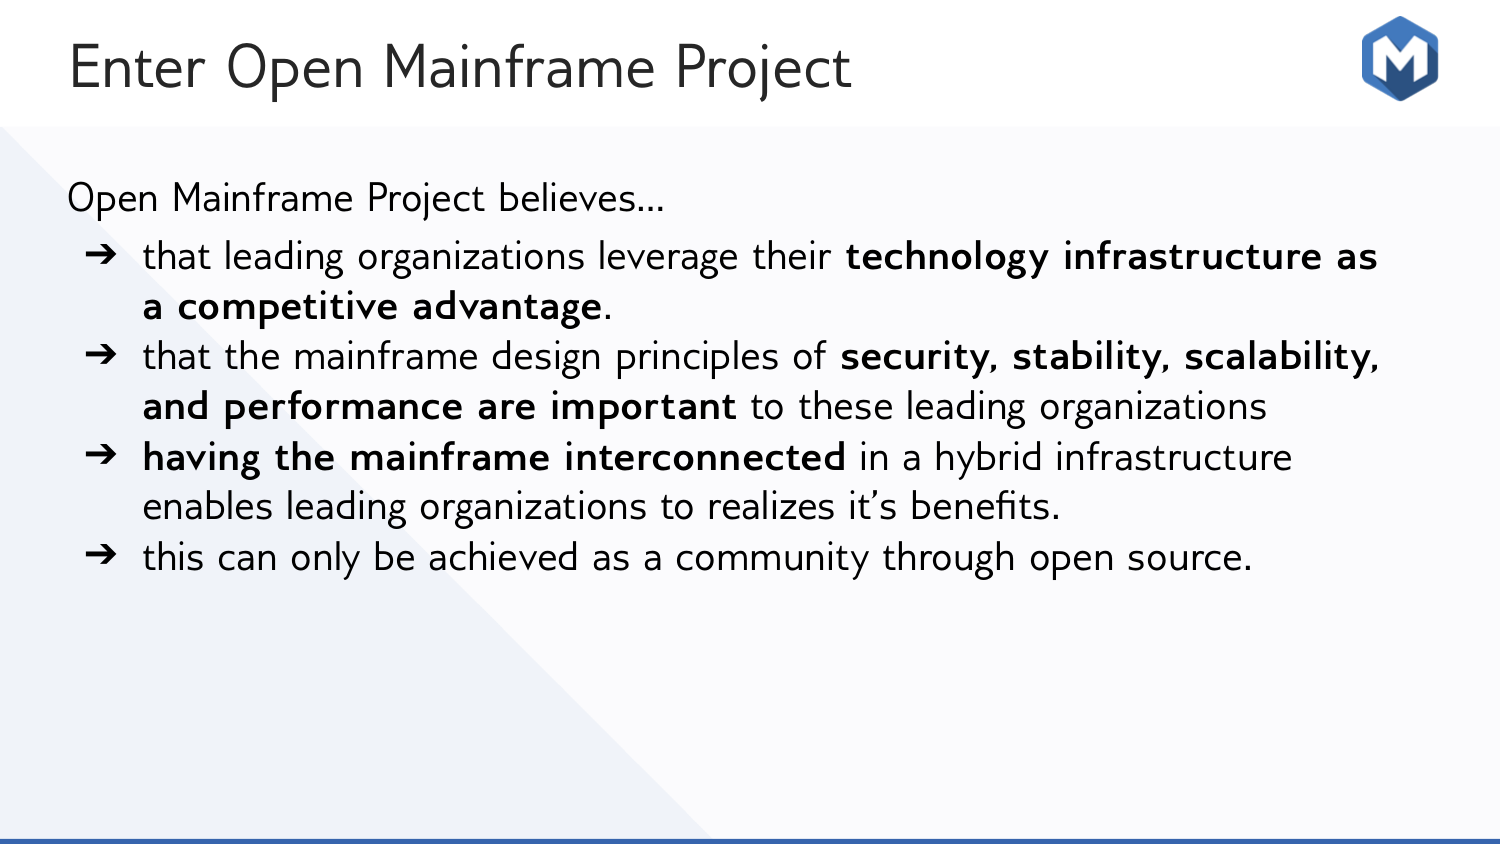

# Enter Open Mainframe Project
Open Mainframe Project believes…
that leading organizations leverage their technology infrastructure as a competitive advantage.
that the mainframe design principles of security, stability, scalability, and performance are important to these leading organizations
having the mainframe interconnected in a hybrid infrastructure enables leading organizations to realizes it’s benefits.
this can only be achieved as a community through open source.